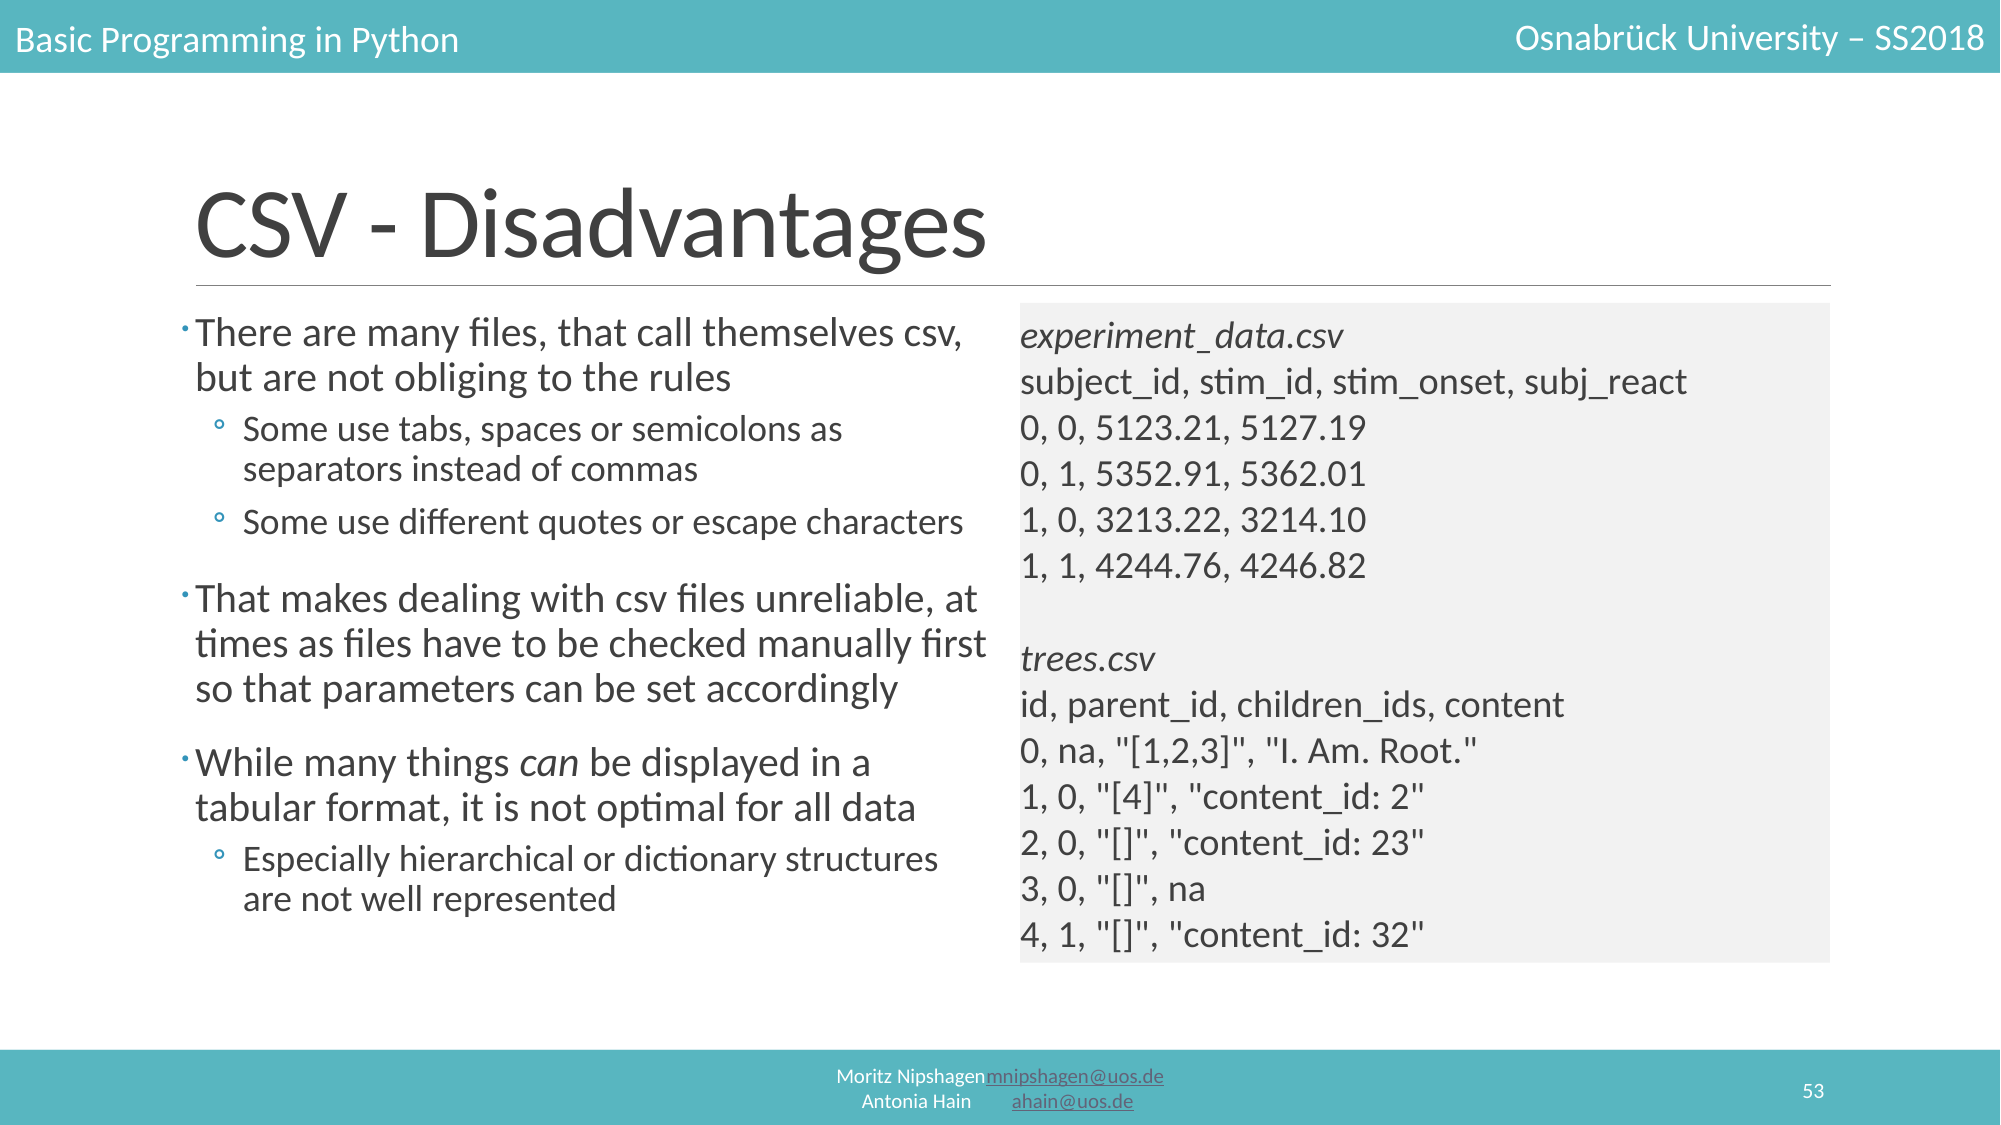

# CSV - Disadvantages
There are many files, that call themselves csv, but are not obliging to the rules
Some use tabs, spaces or semicolons as separators instead of commas
Some use different quotes or escape characters
That makes dealing with csv files unreliable, at times as files have to be checked manually first so that parameters can be set accordingly
While many things can be displayed in a tabular format, it is not optimal for all data
Especially hierarchical or dictionary structures are not well represented

experiment_data.csv
subject_id, stim_id, stim_onset, subj_react
0, 0, 5123.21, 5127.19
0, 1, 5352.91, 5362.01
1, 0, 3213.22, 3214.10
1, 1, 4244.76, 4246.82

trees.csv
id, parent_id, children_ids, content
0, na, "[1,2,3]", "I. Am. Root."
1, 0, "[4]", "content_id: 2"
2, 0, "[]", "content_id: 23"
3, 0, "[]", na
4, 1, "[]", "content_id: 32"
53